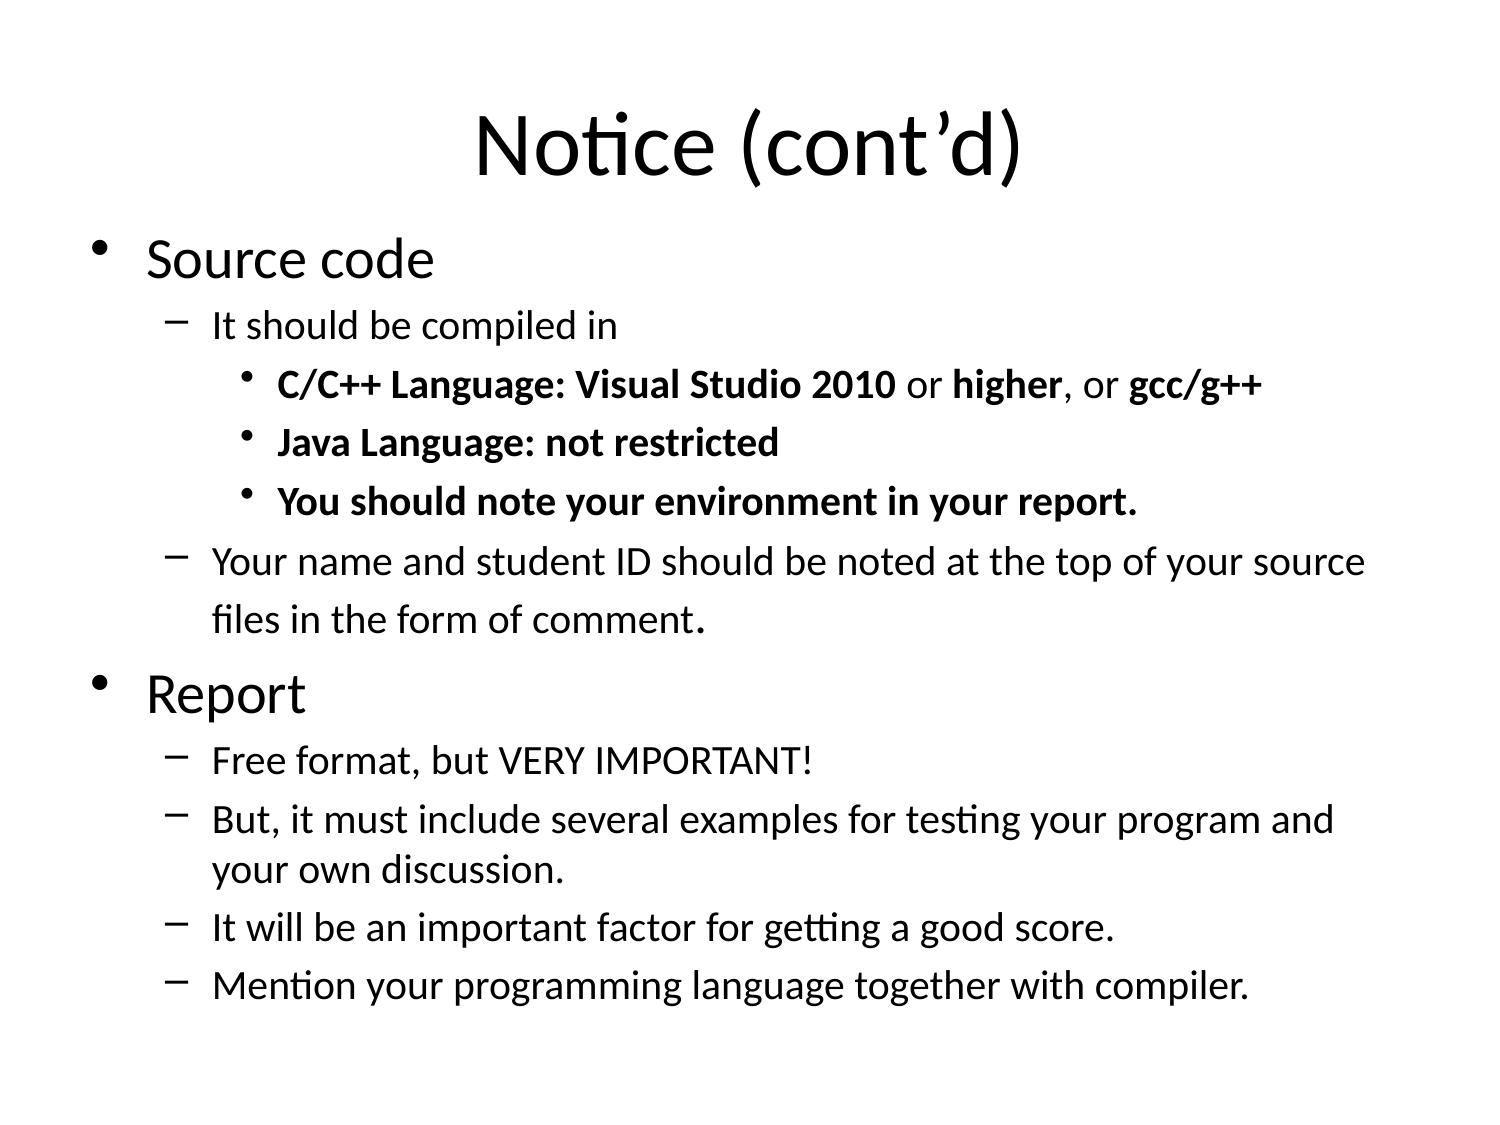

Notice (cont’d)
Source code
It should be compiled in
C/C++ Language: Visual Studio 2010 or higher, or gcc/g++
Java Language: not restricted
You should note your environment in your report.
Your name and student ID should be noted at the top of your source files in the form of comment.
Report
Free format, but VERY IMPORTANT!
But, it must include several examples for testing your program and your own discussion.
It will be an important factor for getting a good score.
Mention your programming language together with compiler.